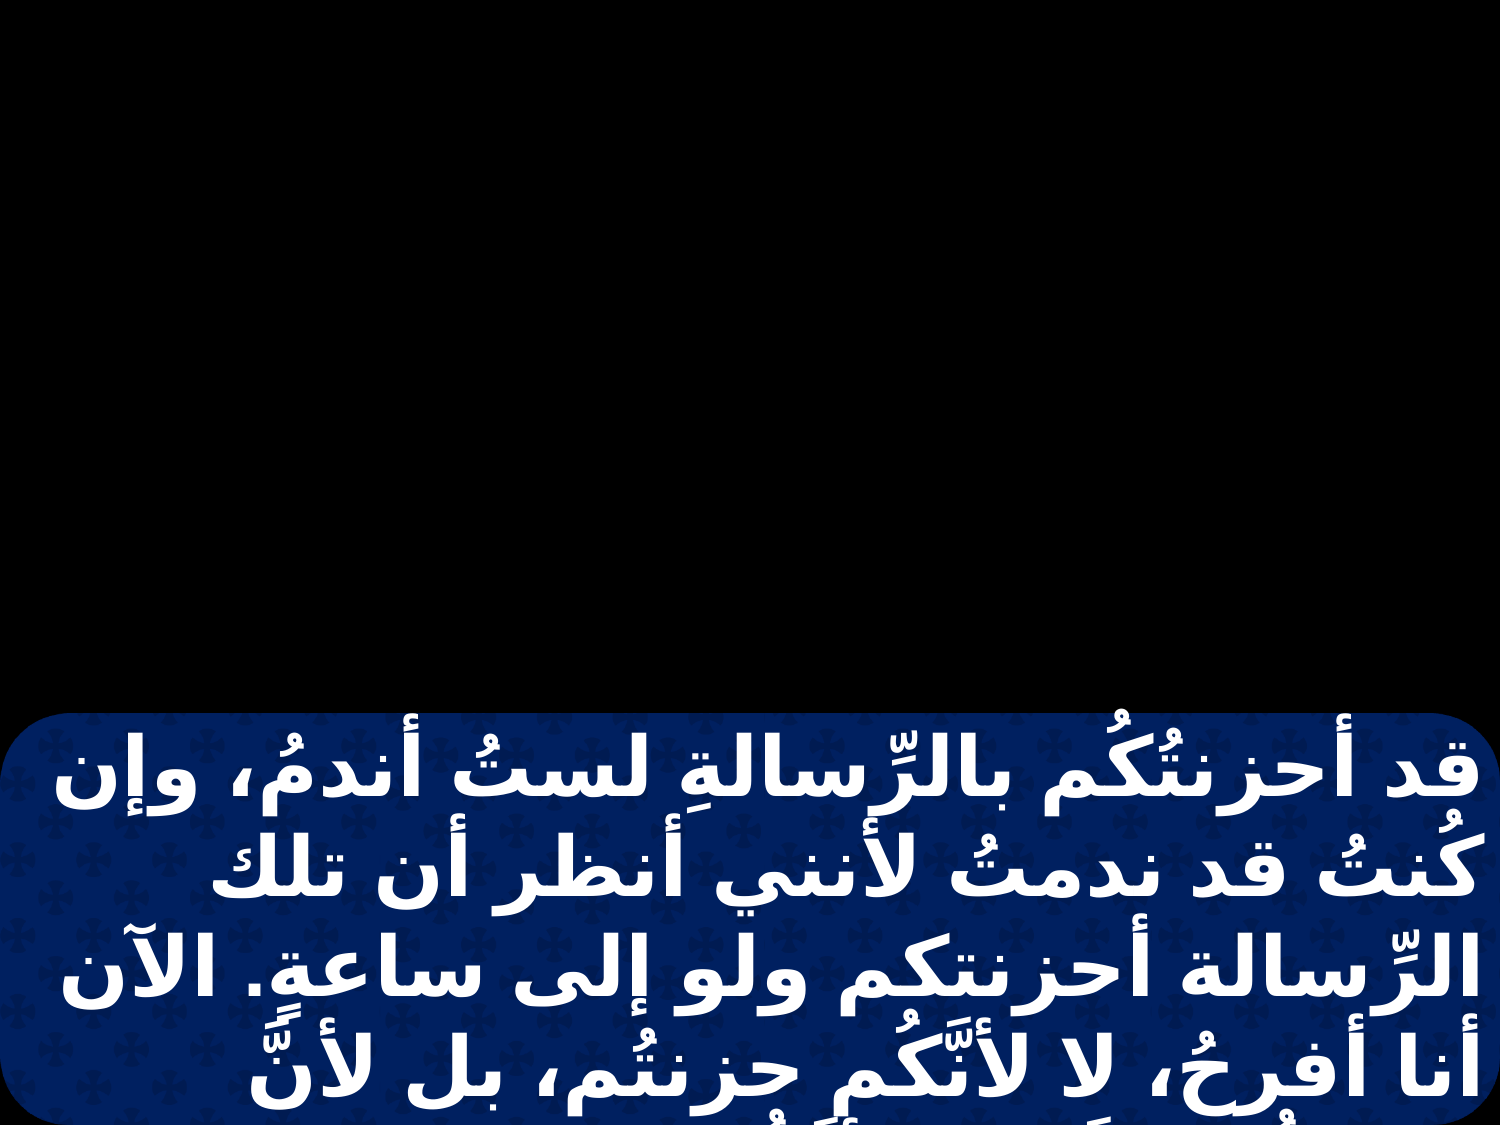

قد أحزنتُكُم بالرِّسالةِ لستُ أندمُ، وإن كُنتُ قد ندمتُ لأنني أنظر أن تلك الرِّسالة أحزنتكم ولو إلى ساعةٍ. الآن أنا أفرحُ، لا لأنَّكُم حزنتُم، بل لأنَّ حزنكُم للتَّوبةِ. لأنَّكُم حزنتُم